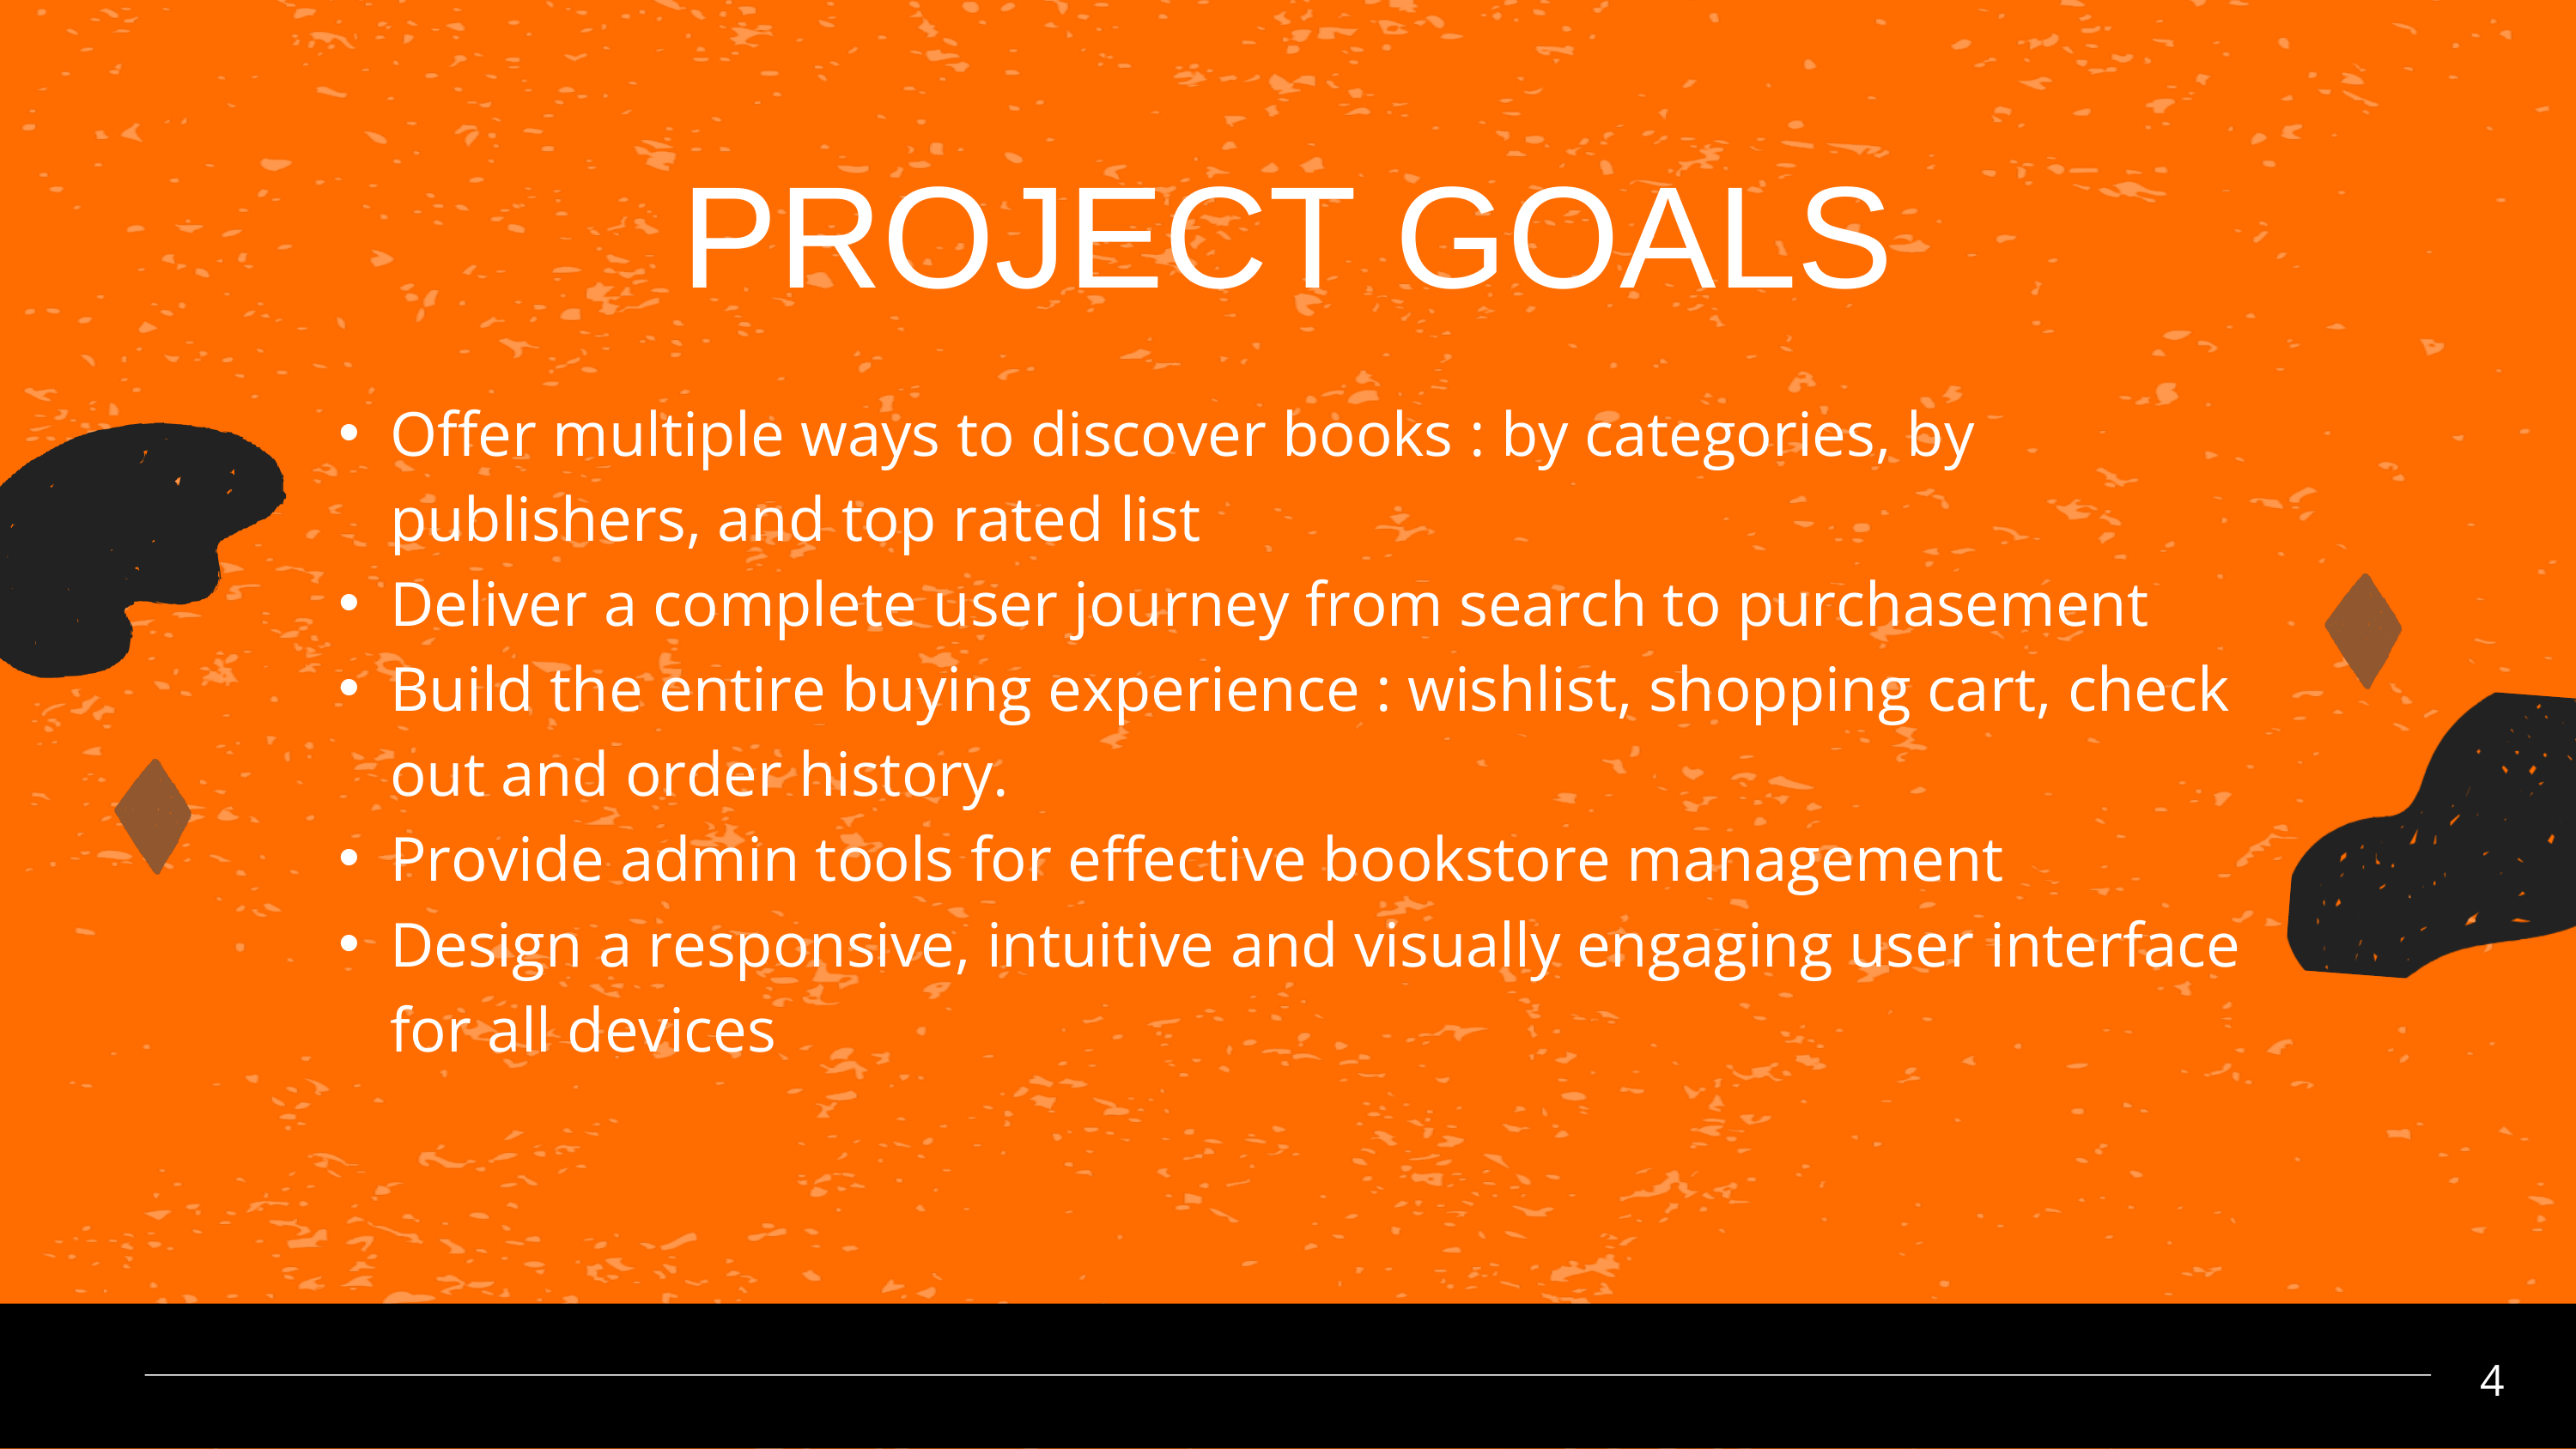

PROJECT GOALS

Offer multiple ways to discover books : by categories, by publishers, and top rated list
Deliver a complete user journey from search to purchasement
Build the entire buying experience : wishlist, shopping cart, check out and order history.
Provide admin tools for effective bookstore management
Design a responsive, intuitive and visually engaging user interface for all devices

4